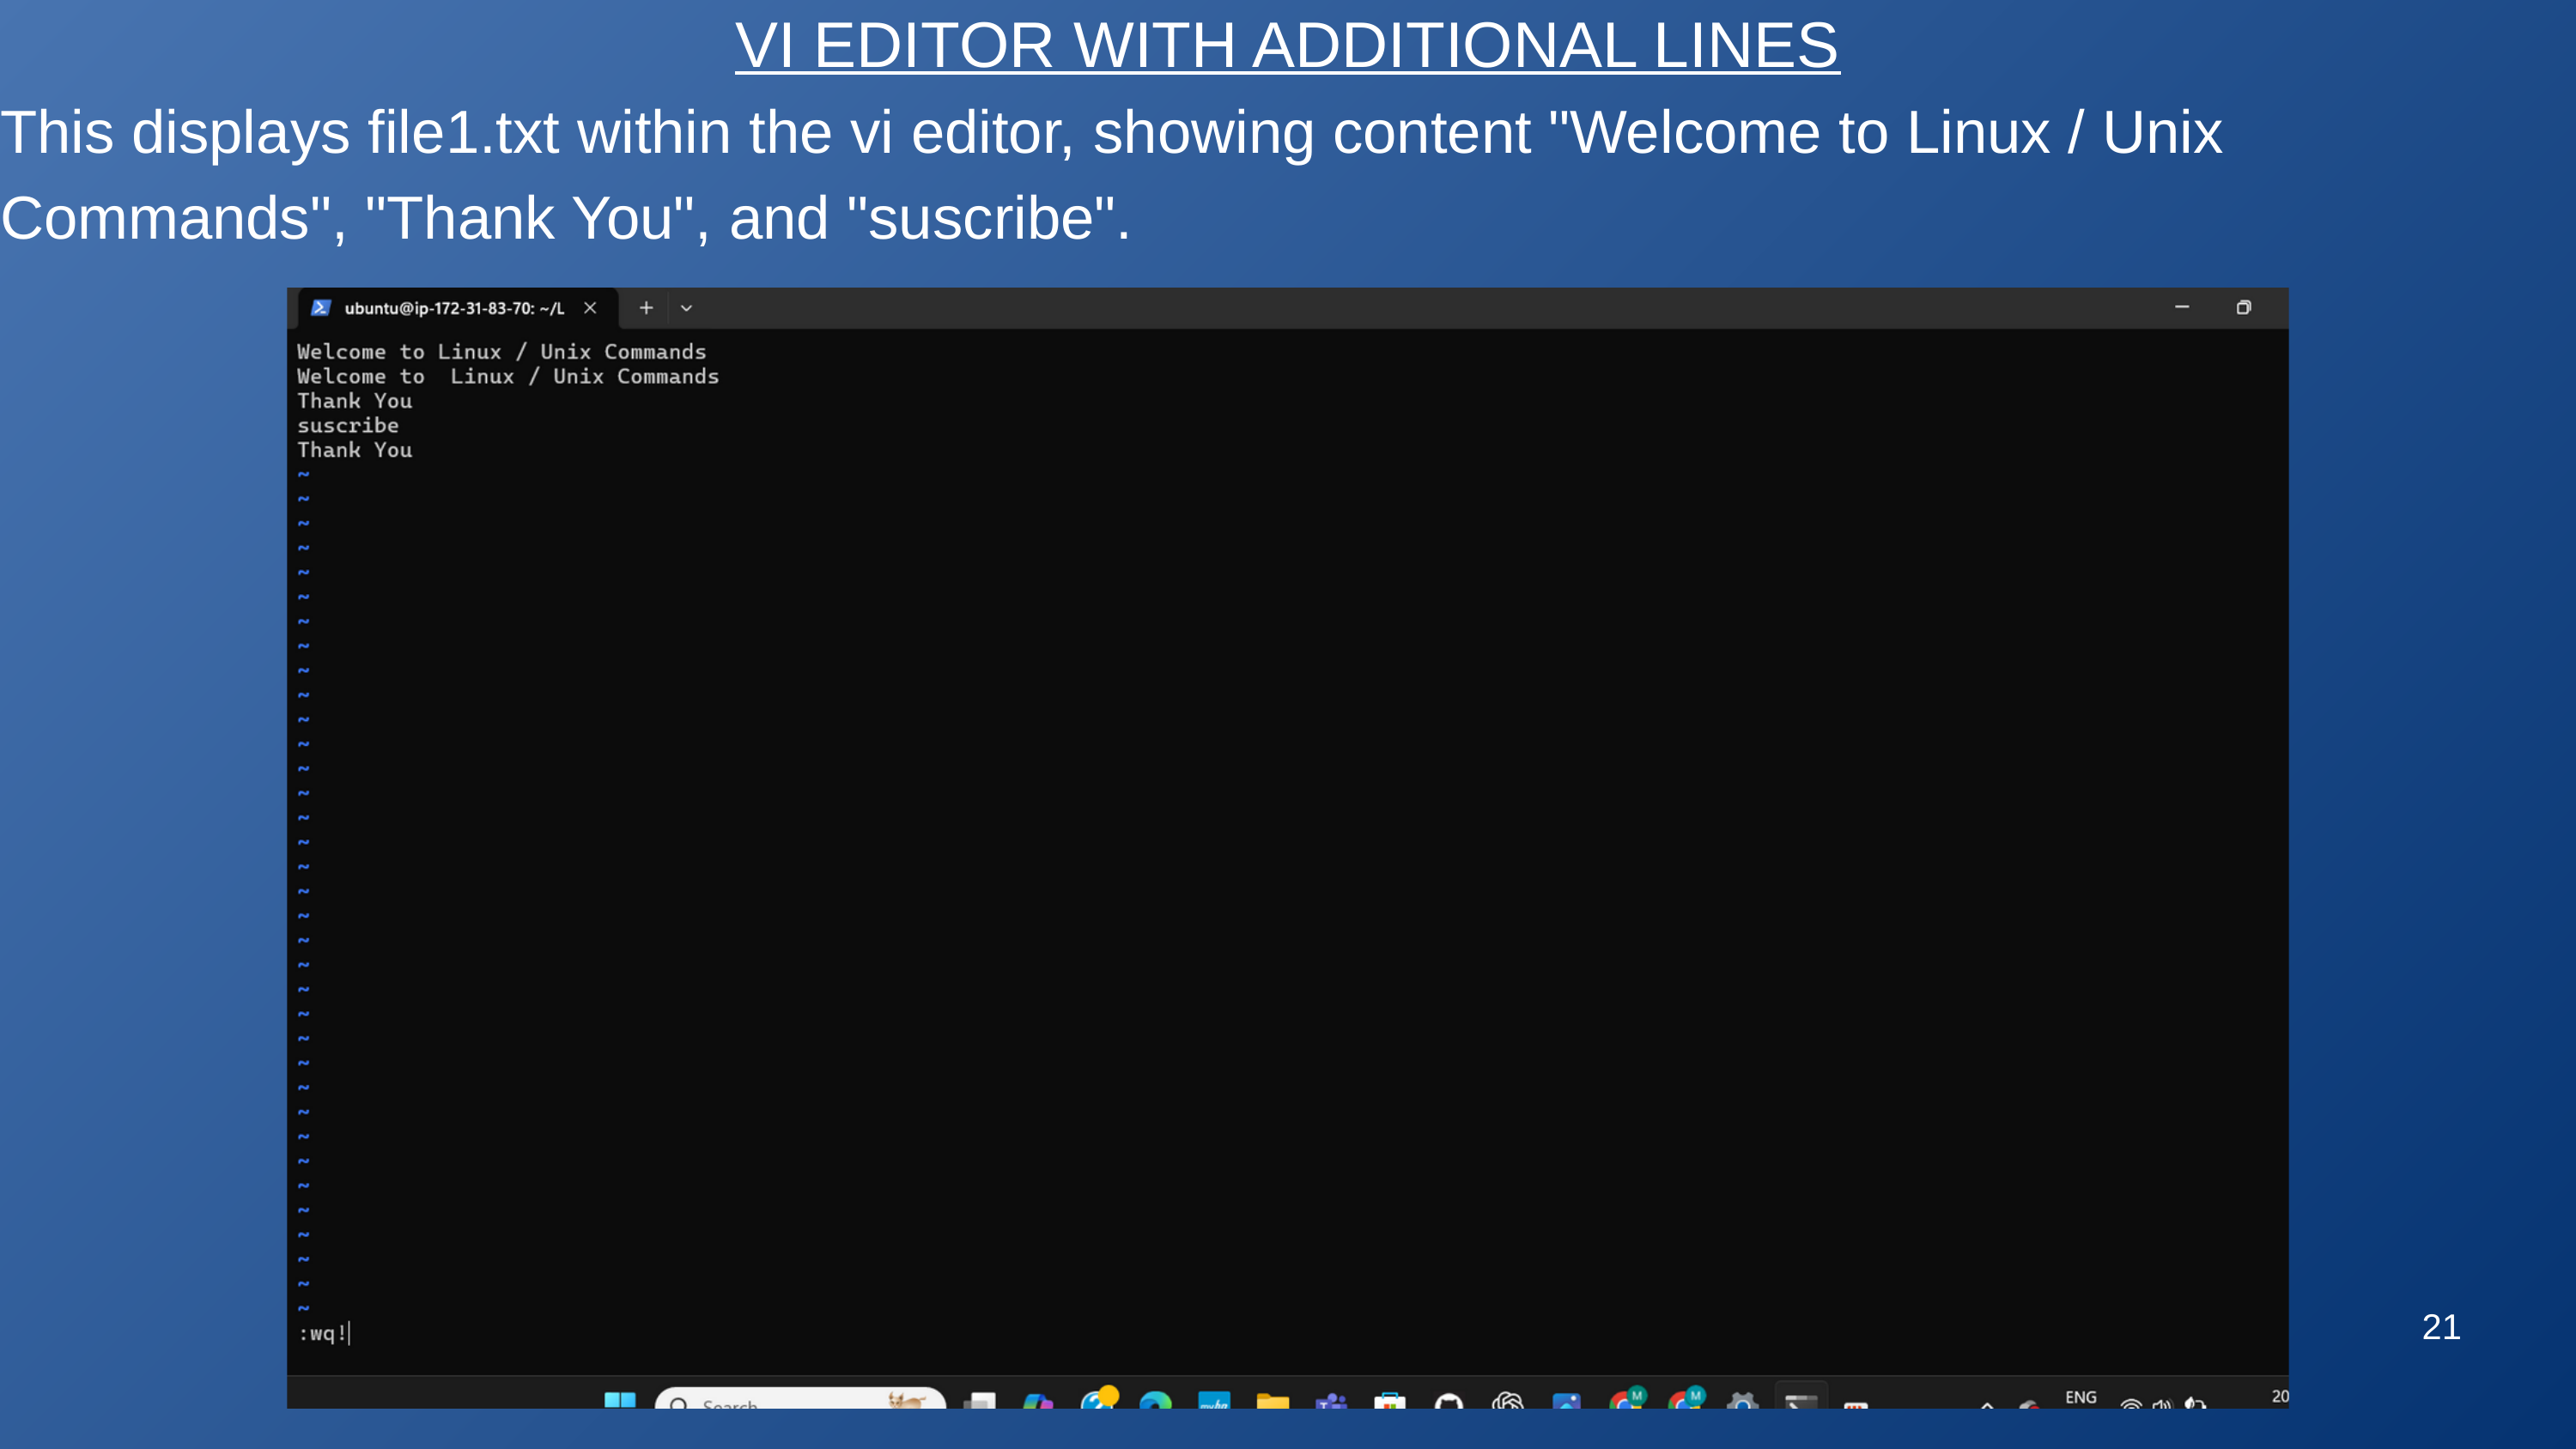

VI EDITOR WITH ADDITIONAL LINES
This displays file1.txt within the vi editor, showing content "Welcome to Linux / Unix Commands", "Thank You", and "suscribe".

21